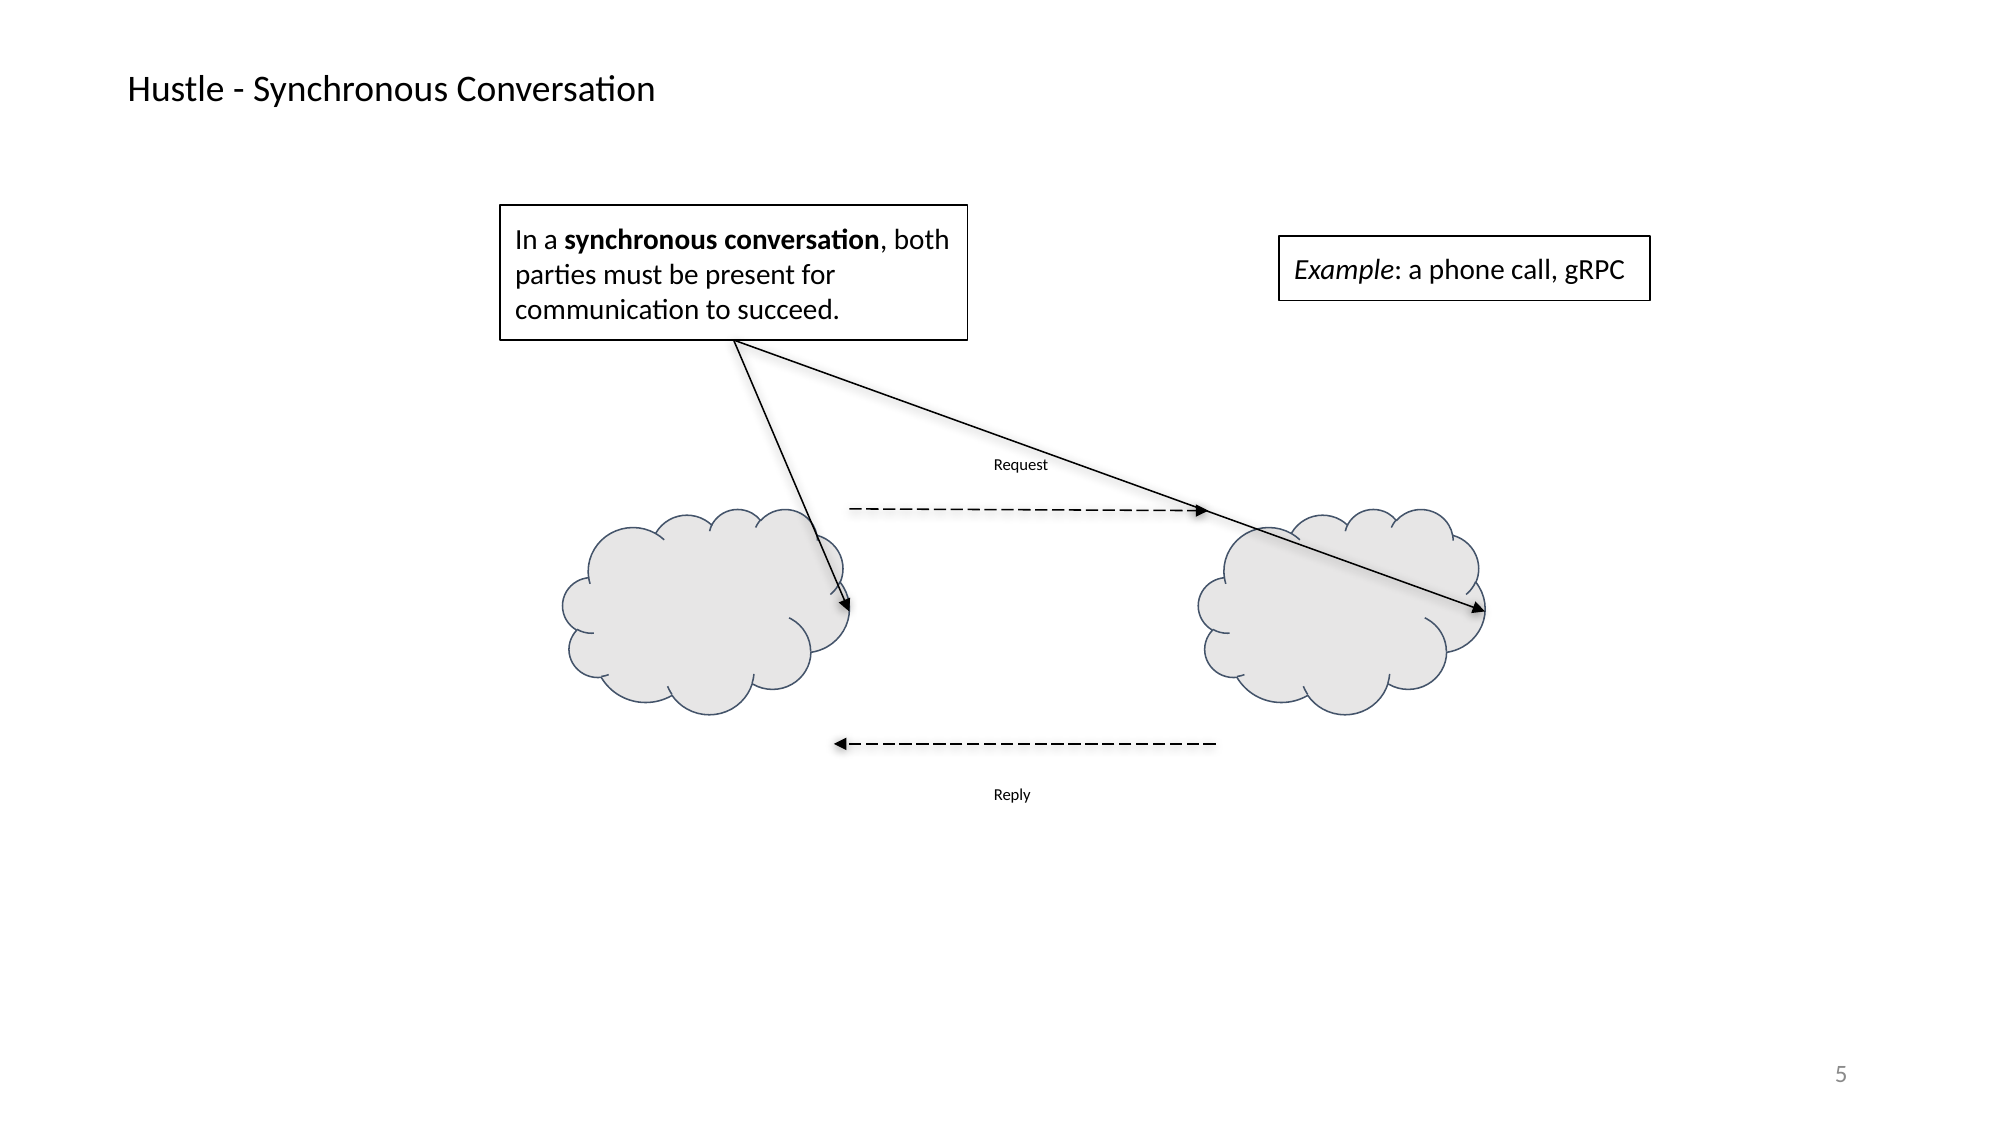

Hustle - Synchronous Conversation
In a synchronous conversation, both parties must be present for communication to succeed.
Example: a phone call, gRPC
Request

Reply
5